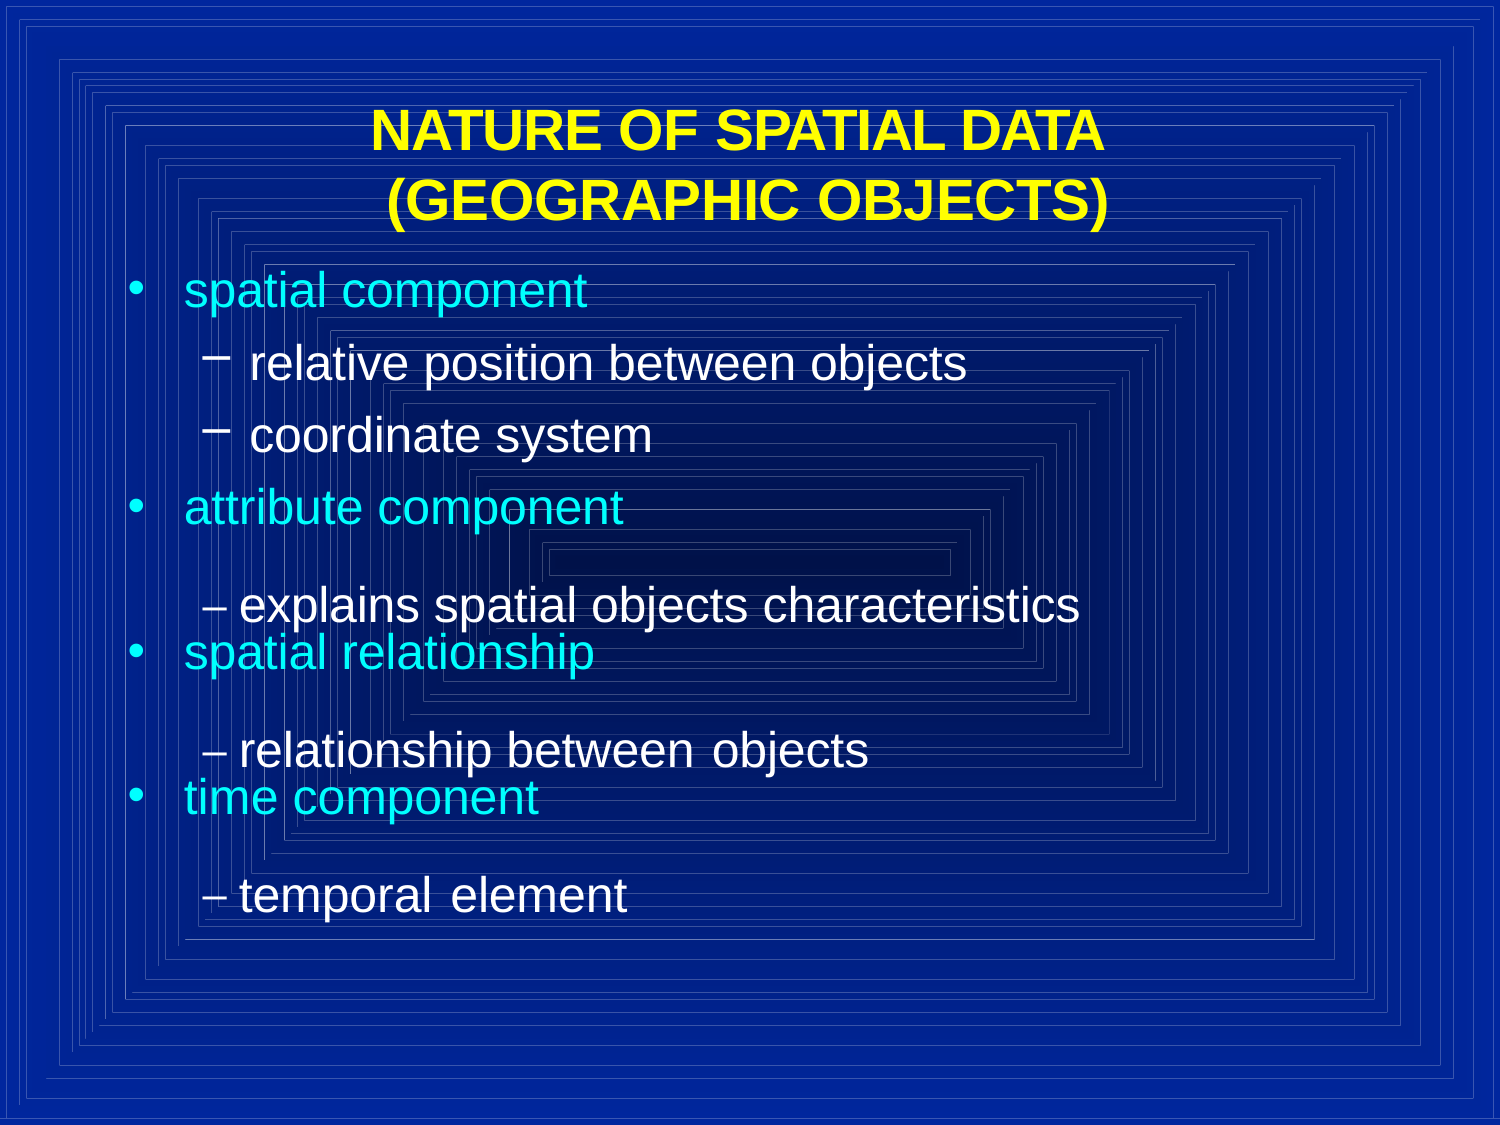

# NATURE OF SPATIAL DATA
(GEOGRAPHIC OBJECTS)
•
spatial component
relative position between objects
coordinate system
•
attribute component
– explains spatial objects characteristics
•
spatial relationship
– relationship between objects
•
time component
– temporal element